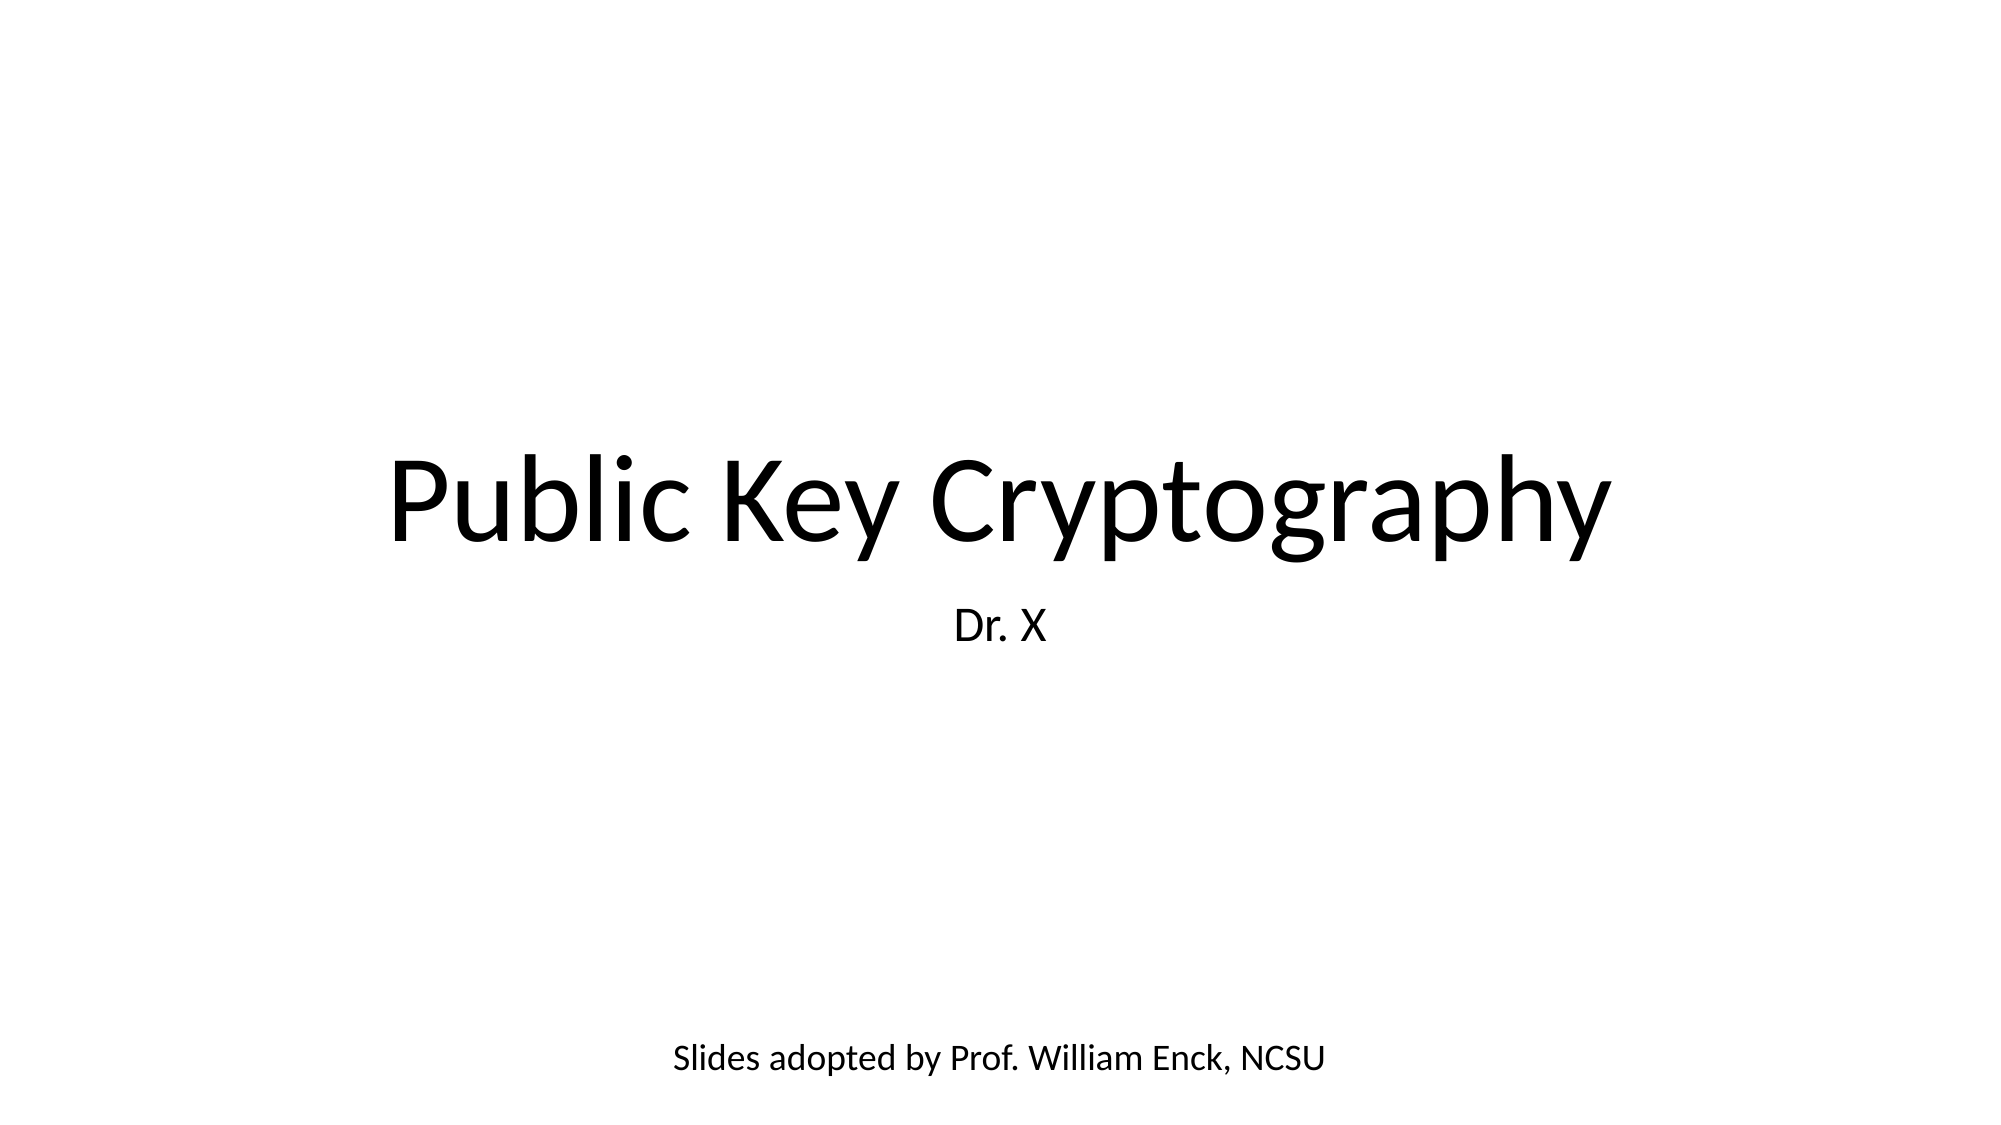

# Public Key Cryptography
Dr. X
Slides adopted by Prof. William Enck, NCSU